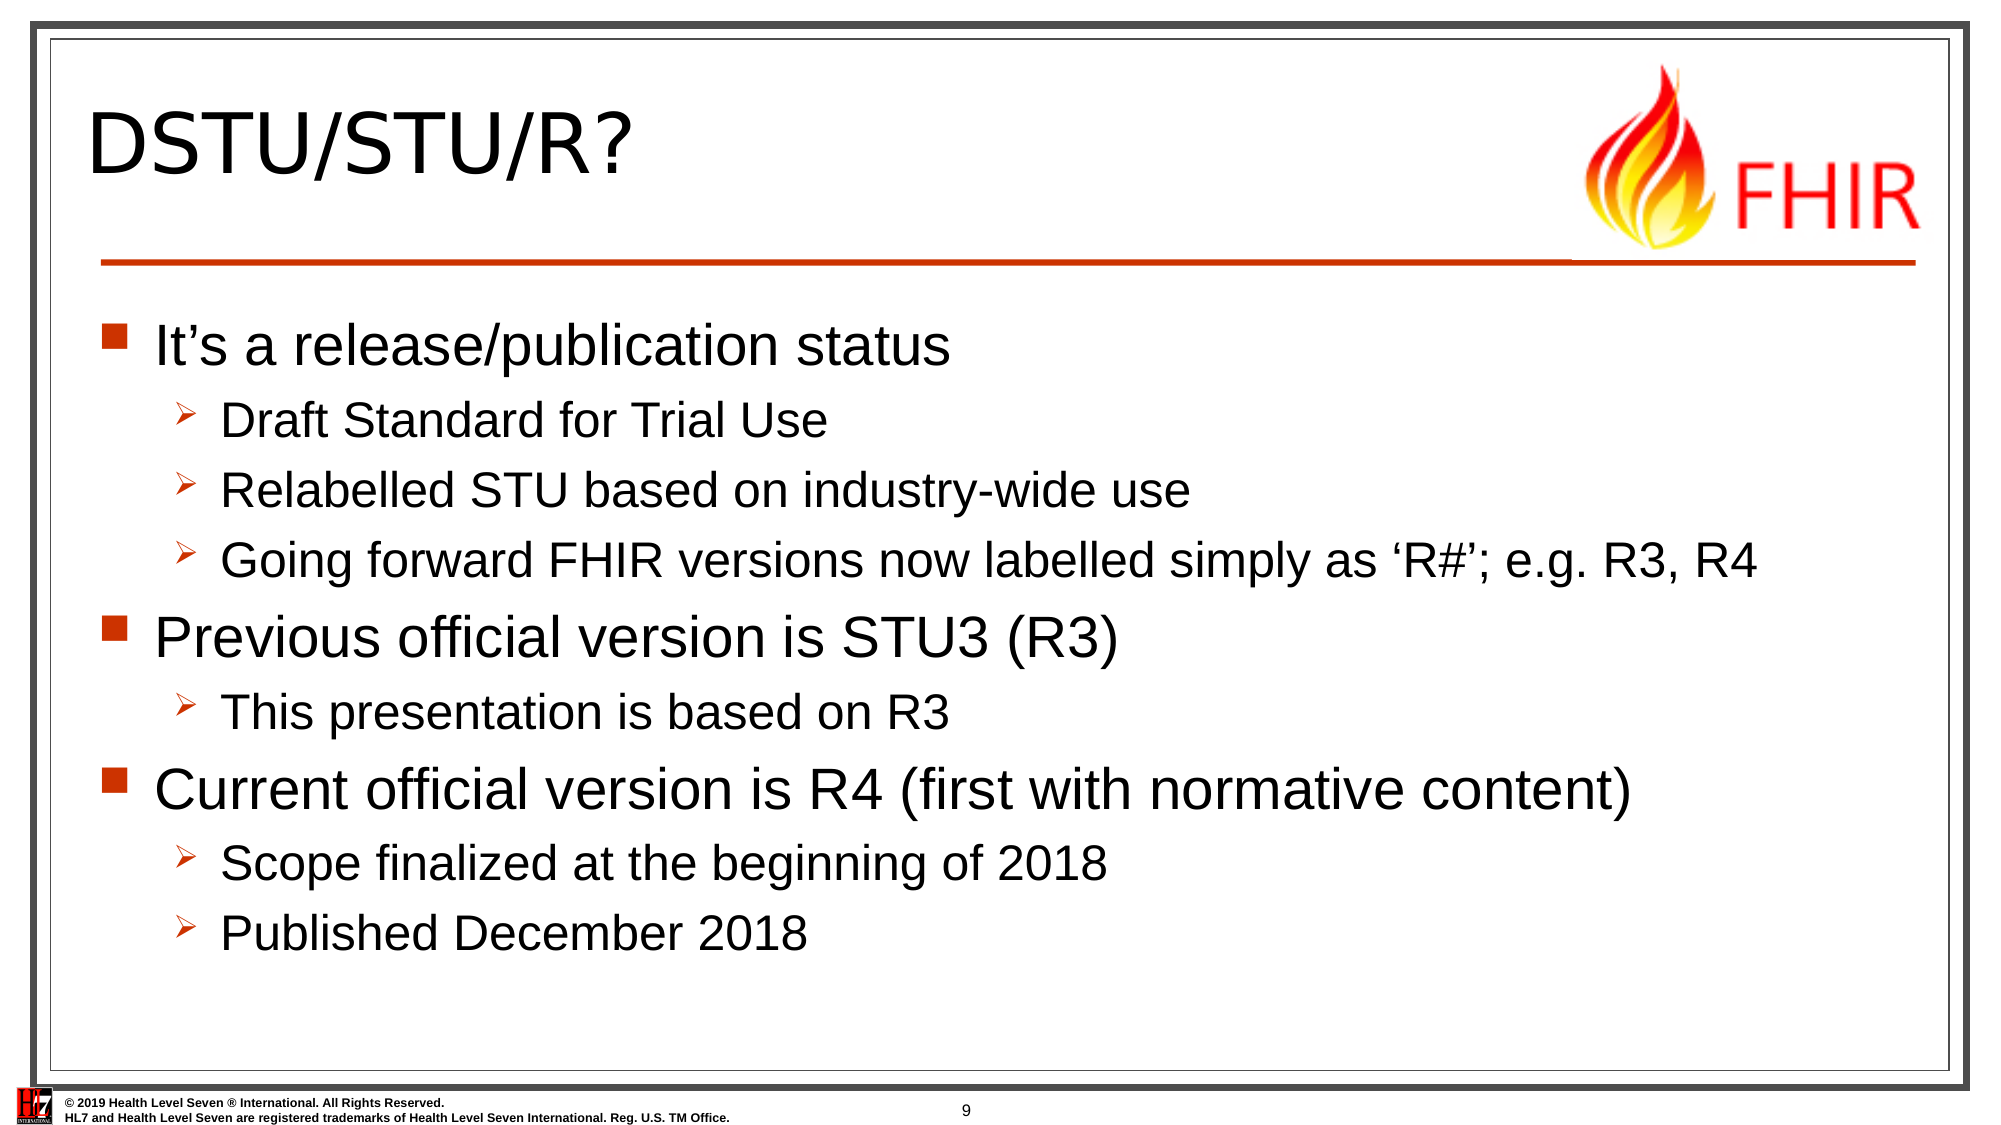

# DSTU/STU/R?

It’s a release/publication status
Draft Standard for Trial Use
Relabelled STU based on industry-wide use
Going forward FHIR versions now labelled simply as ‘R#’; e.g. R3, R4
Previous official version is STU3 (R3)
This presentation is based on R3
Current official version is R4 (first with normative content)
Scope finalized at the beginning of 2018
Published December 2018